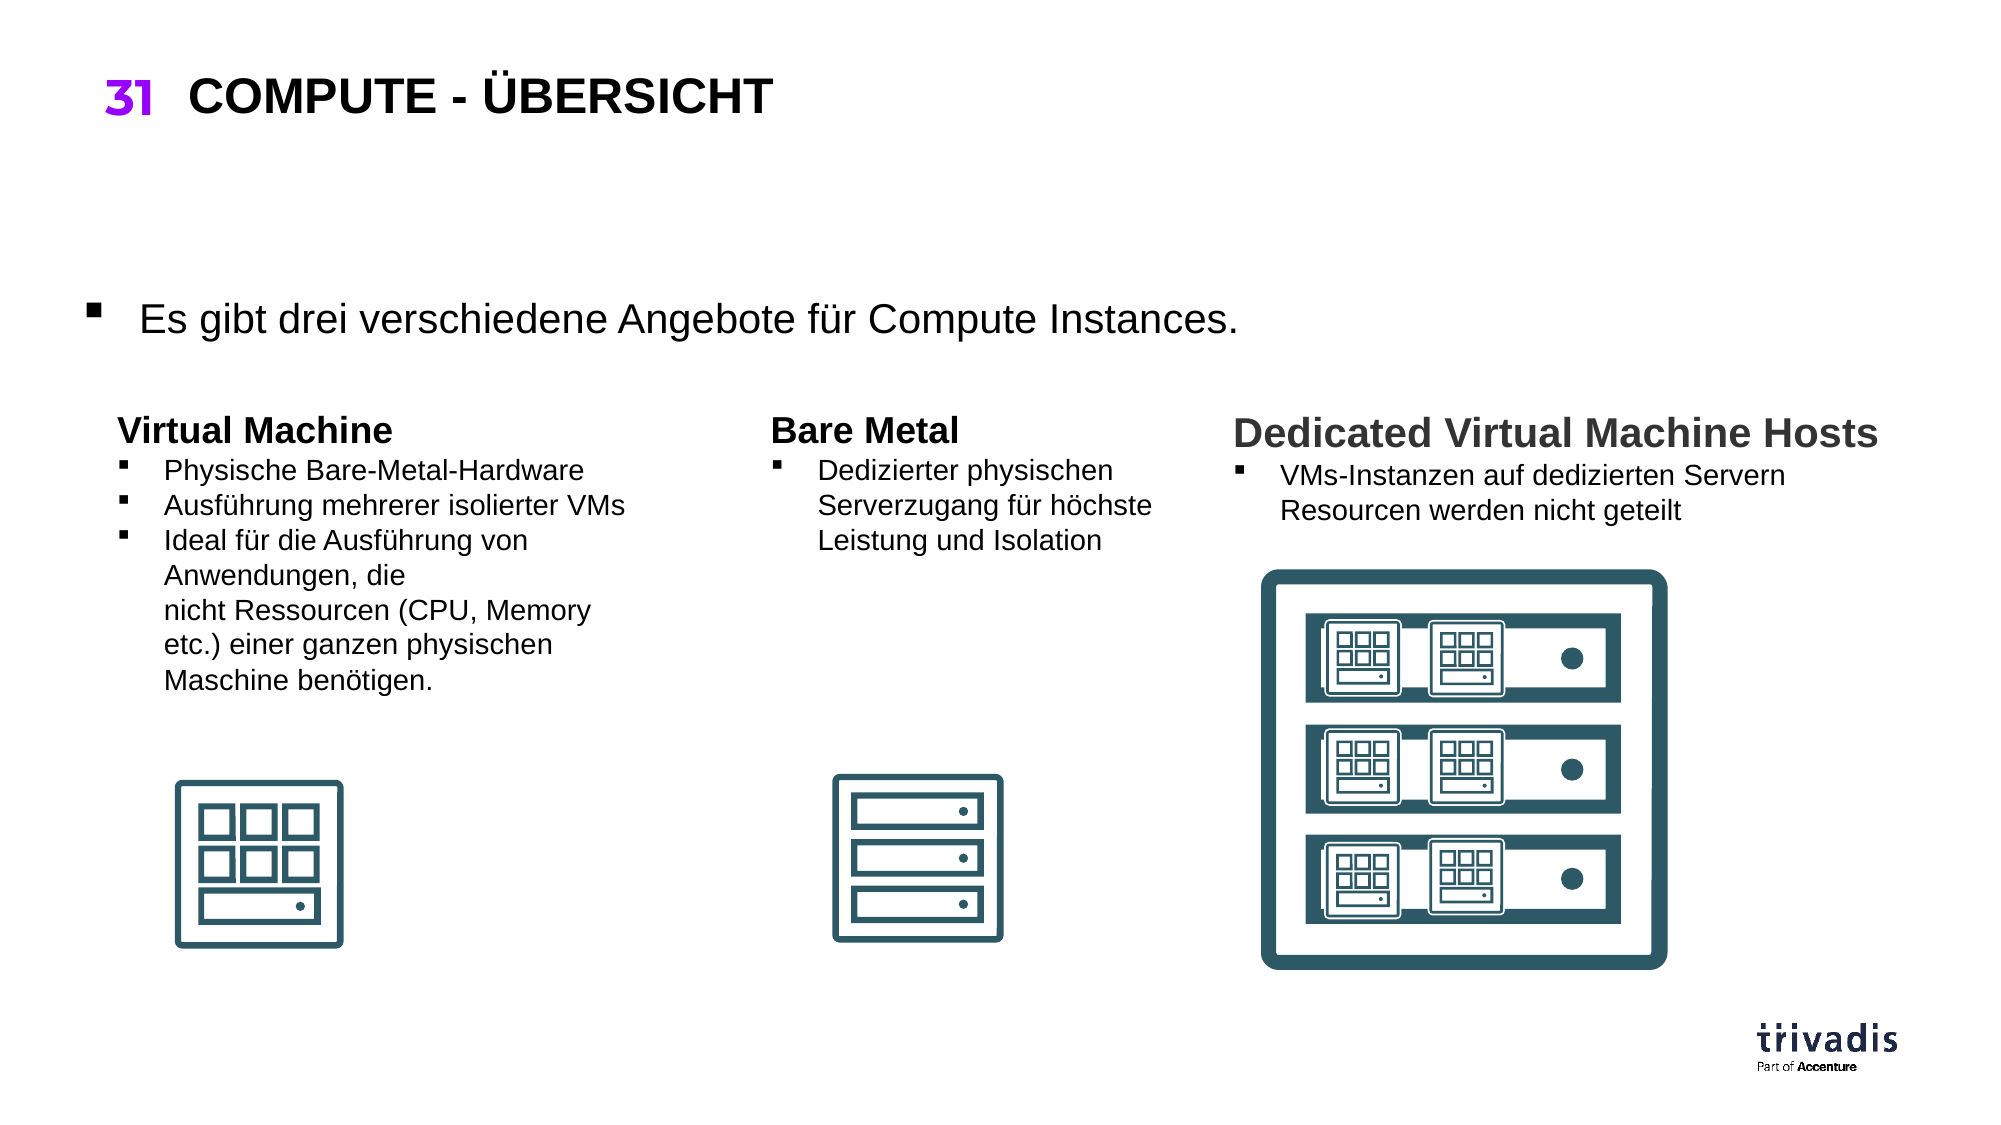

# Compute - übersicht
Es gibt drei verschiedene Angebote für Compute Instances.

Dedicated Virtual Machine Hosts
VMs-Instanzen auf dedizierten Servern
Resourcen werden nicht geteilt

Virtual Machine
Physische Bare-Metal-Hardware
Ausführung mehrerer isolierter VMs
Ideal für die Ausführung von Anwendungen, die
nicht Ressourcen (CPU, Memory etc.) einer ganzen physischen Maschine benötigen.

Bare Metal
Dedizierter physischen Serverzugang für höchste Leistung und Isolation